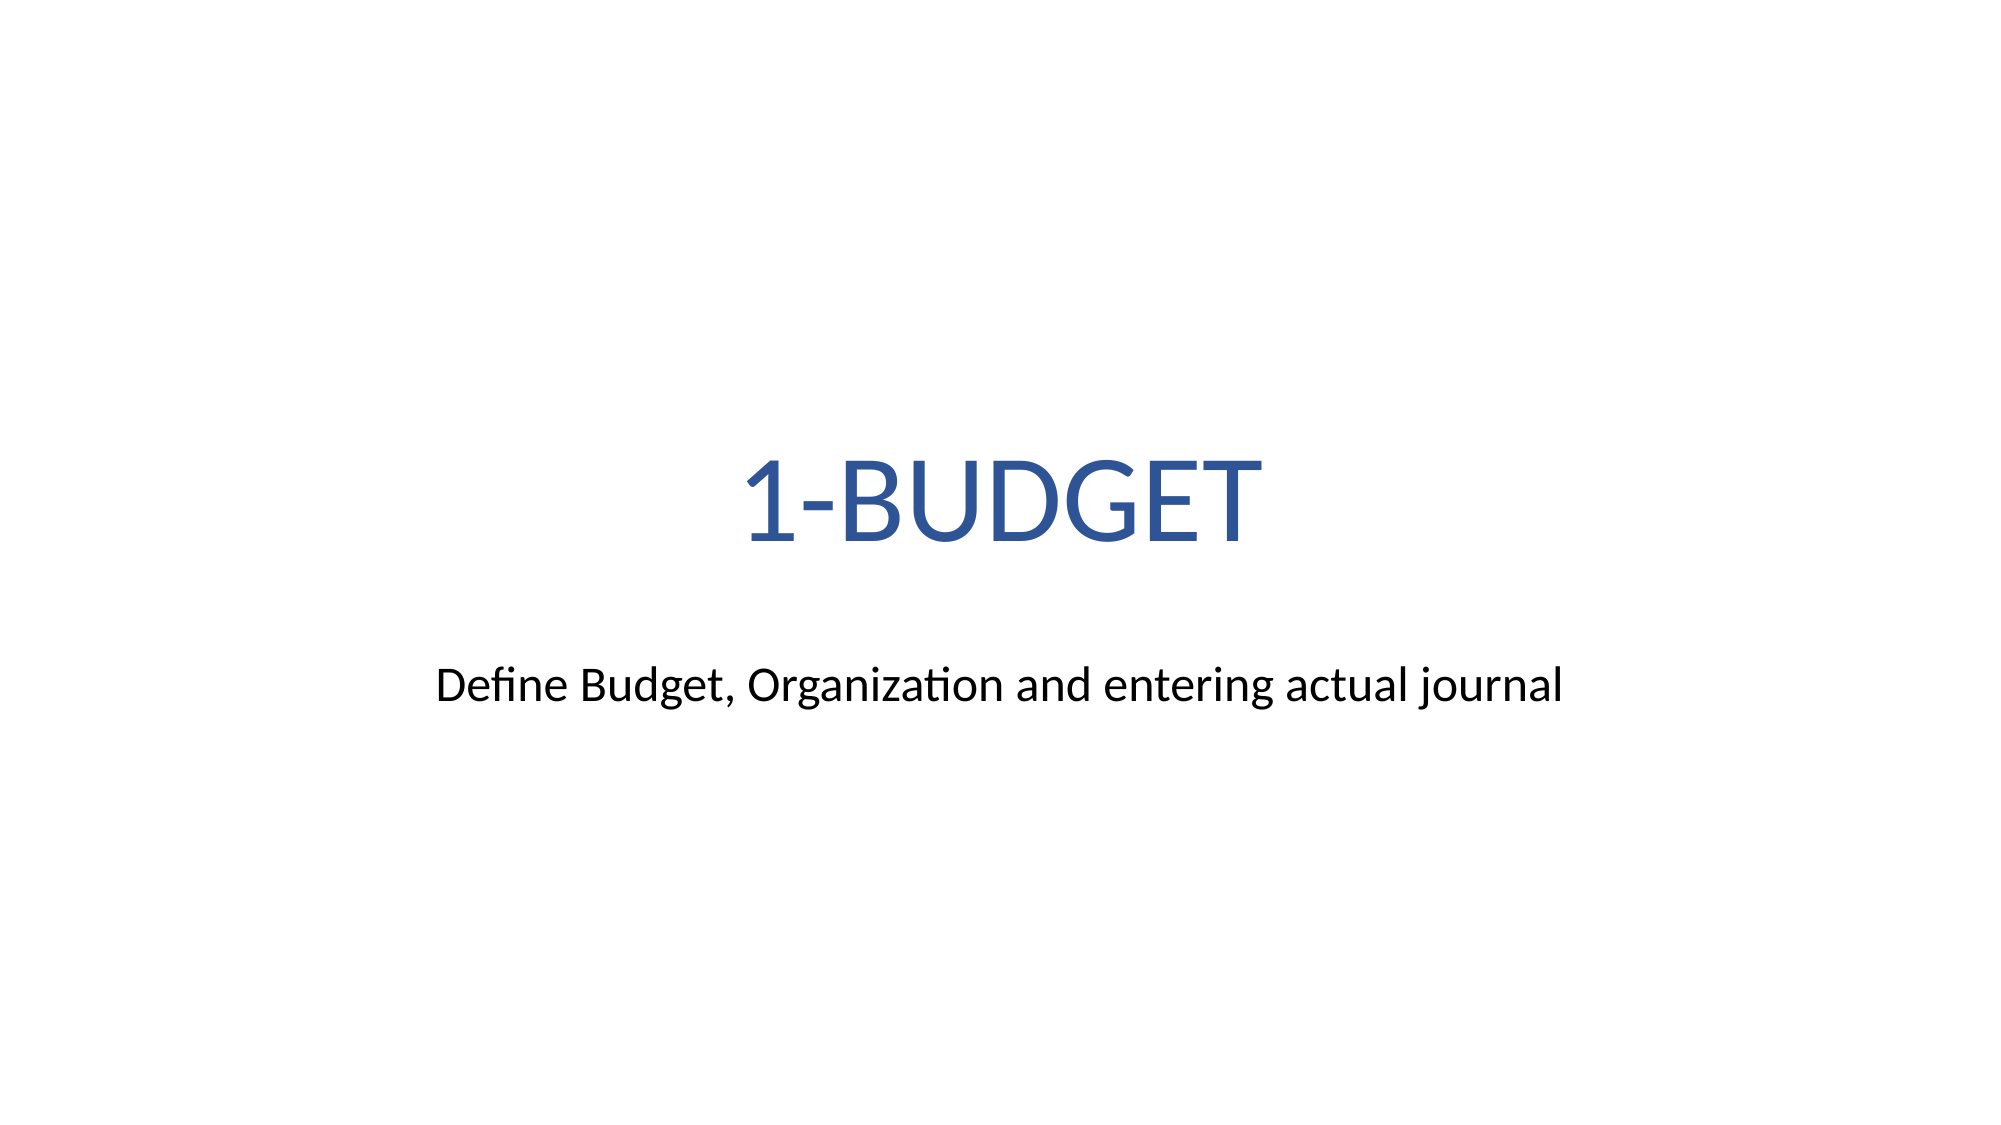

# 1-BUDGET
Define Budget, Organization and entering actual journal